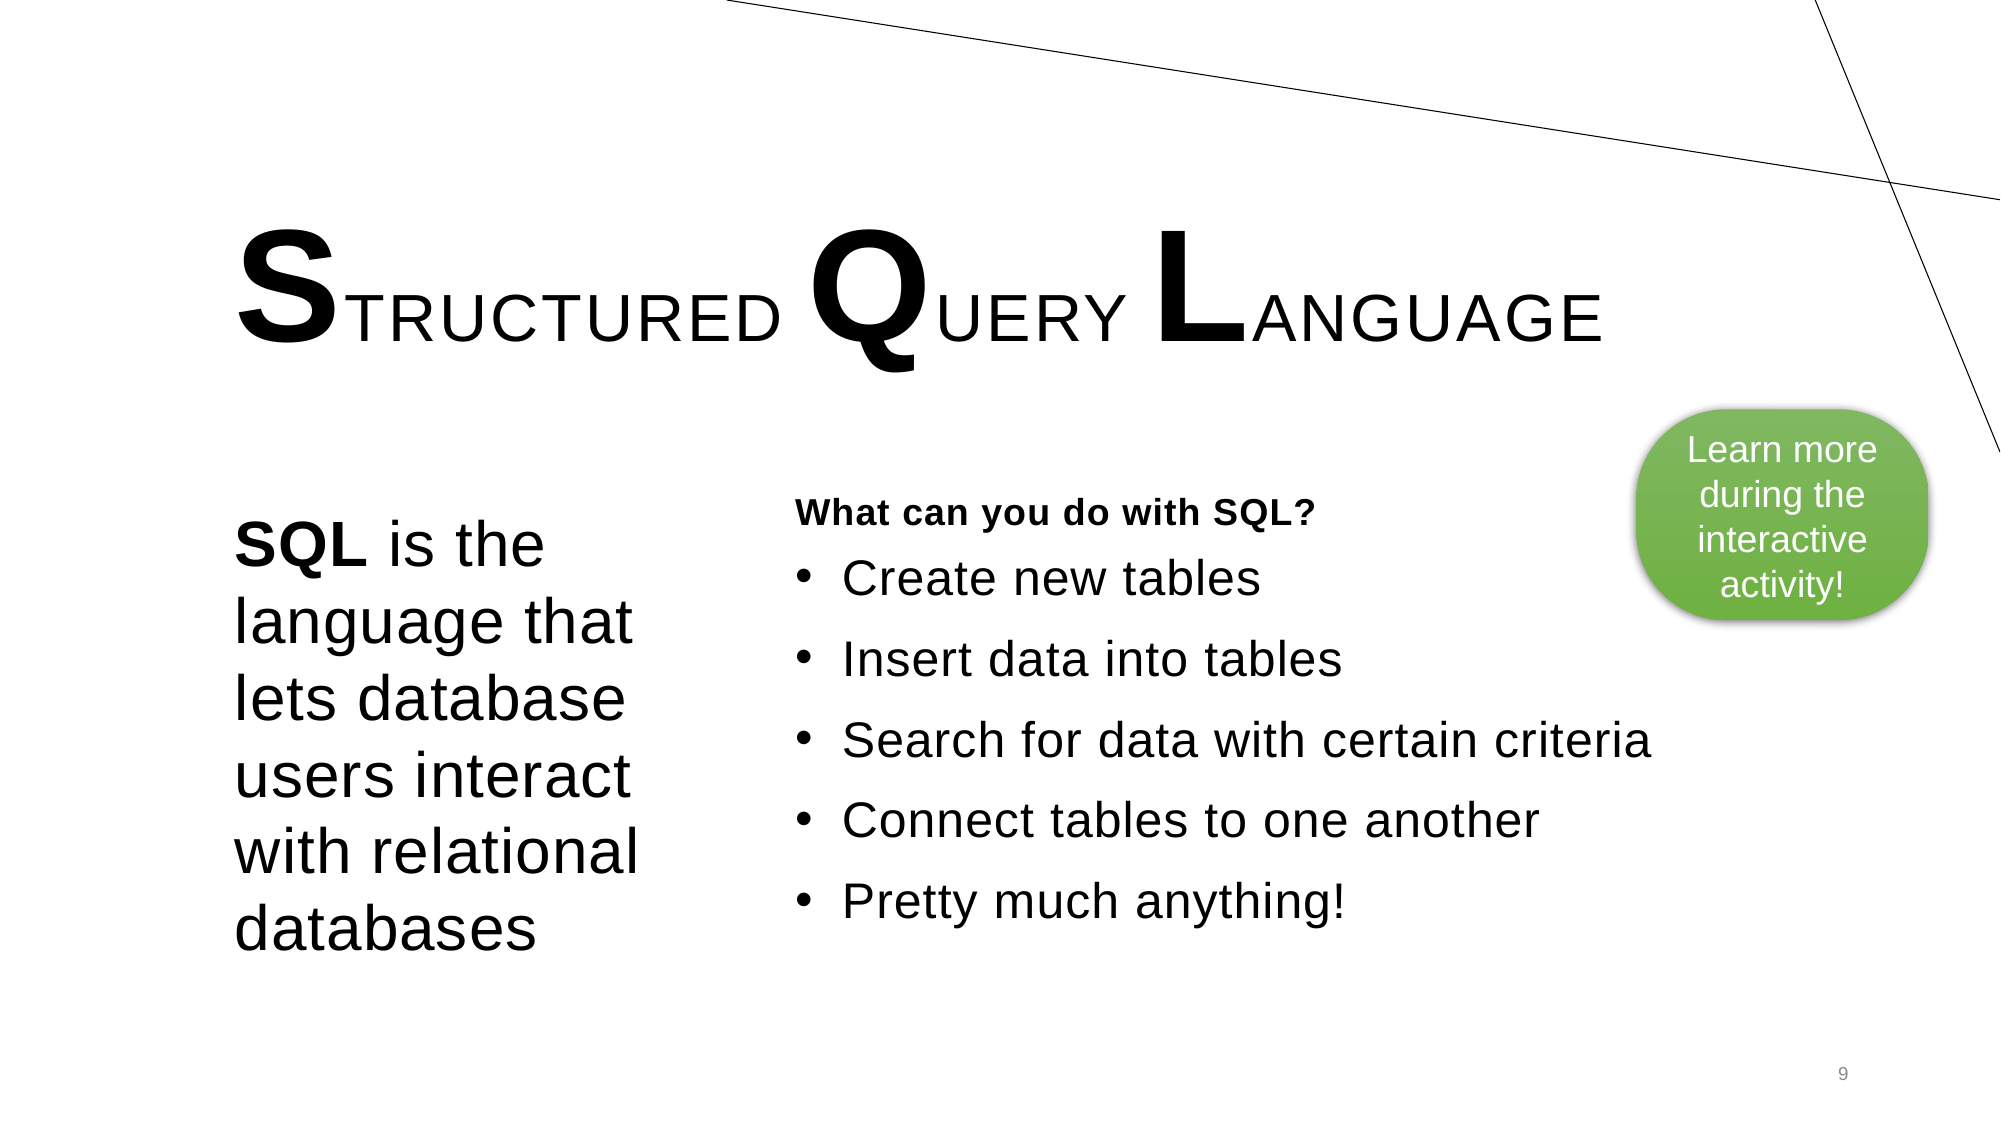

# Structured Query Language
Learn more during the interactive activity!
What can you do with SQL?
SQL is the language that lets database users interact with relational databases
Create new tables
Insert data into tables
Search for data with certain criteria
Connect tables to one another
Pretty much anything!
9